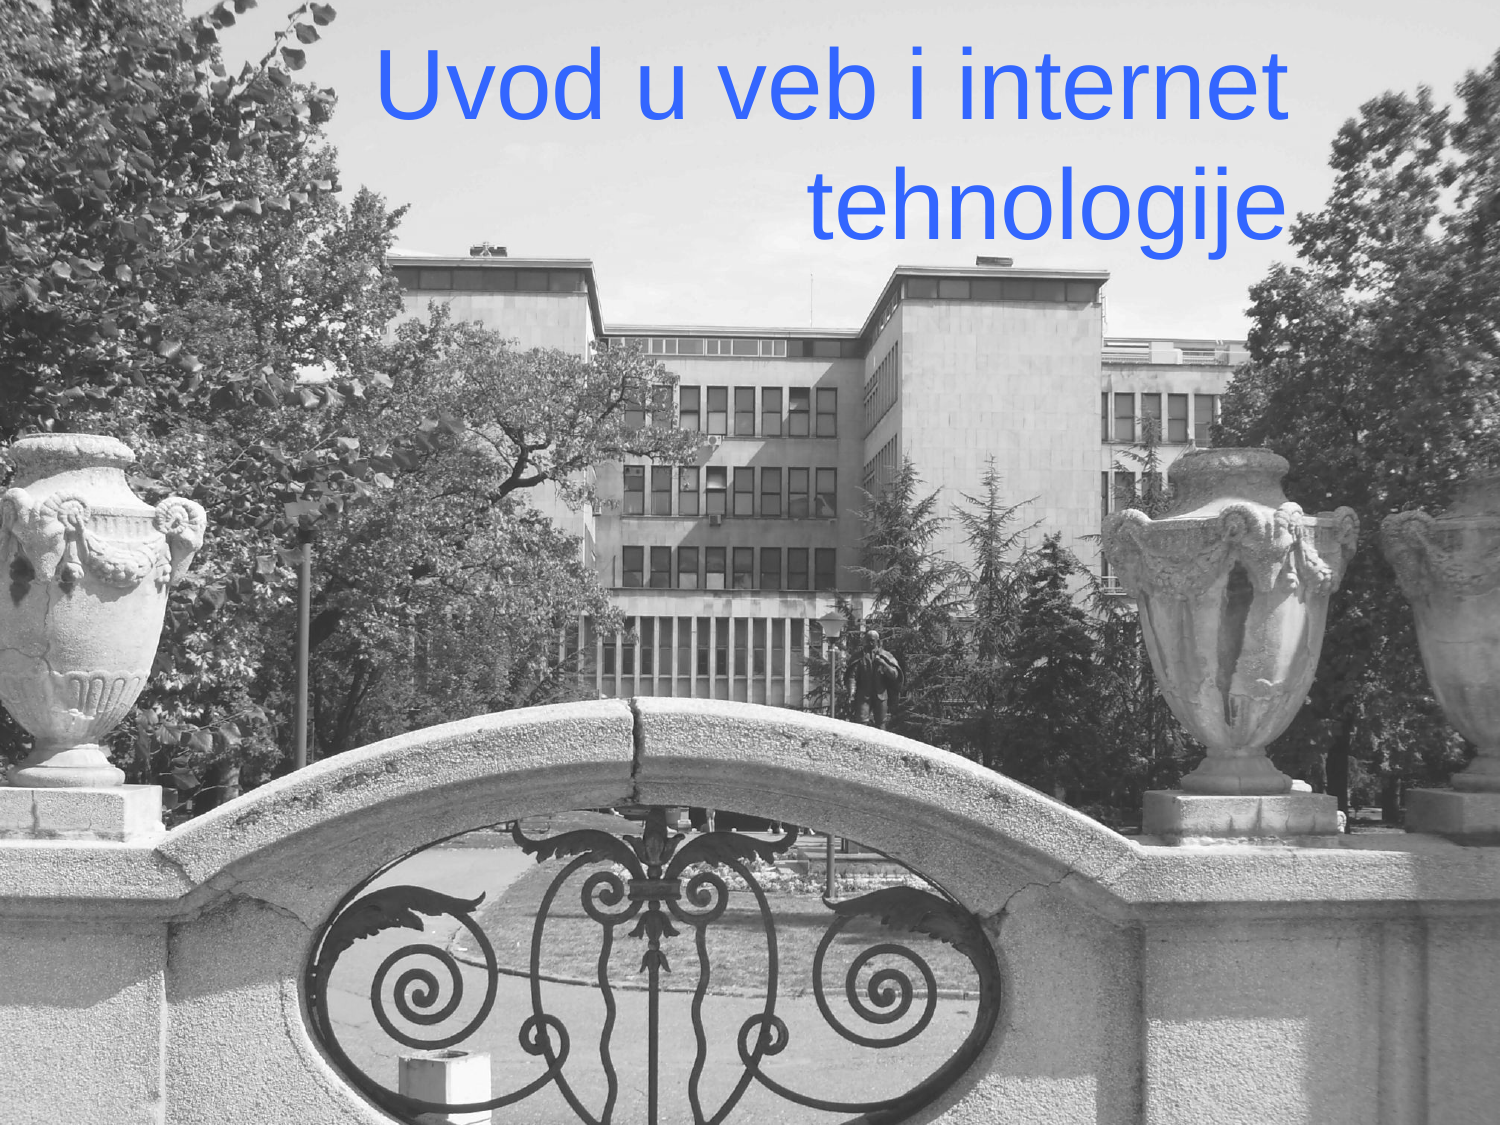

# Uvod u veb i internet tehnologije